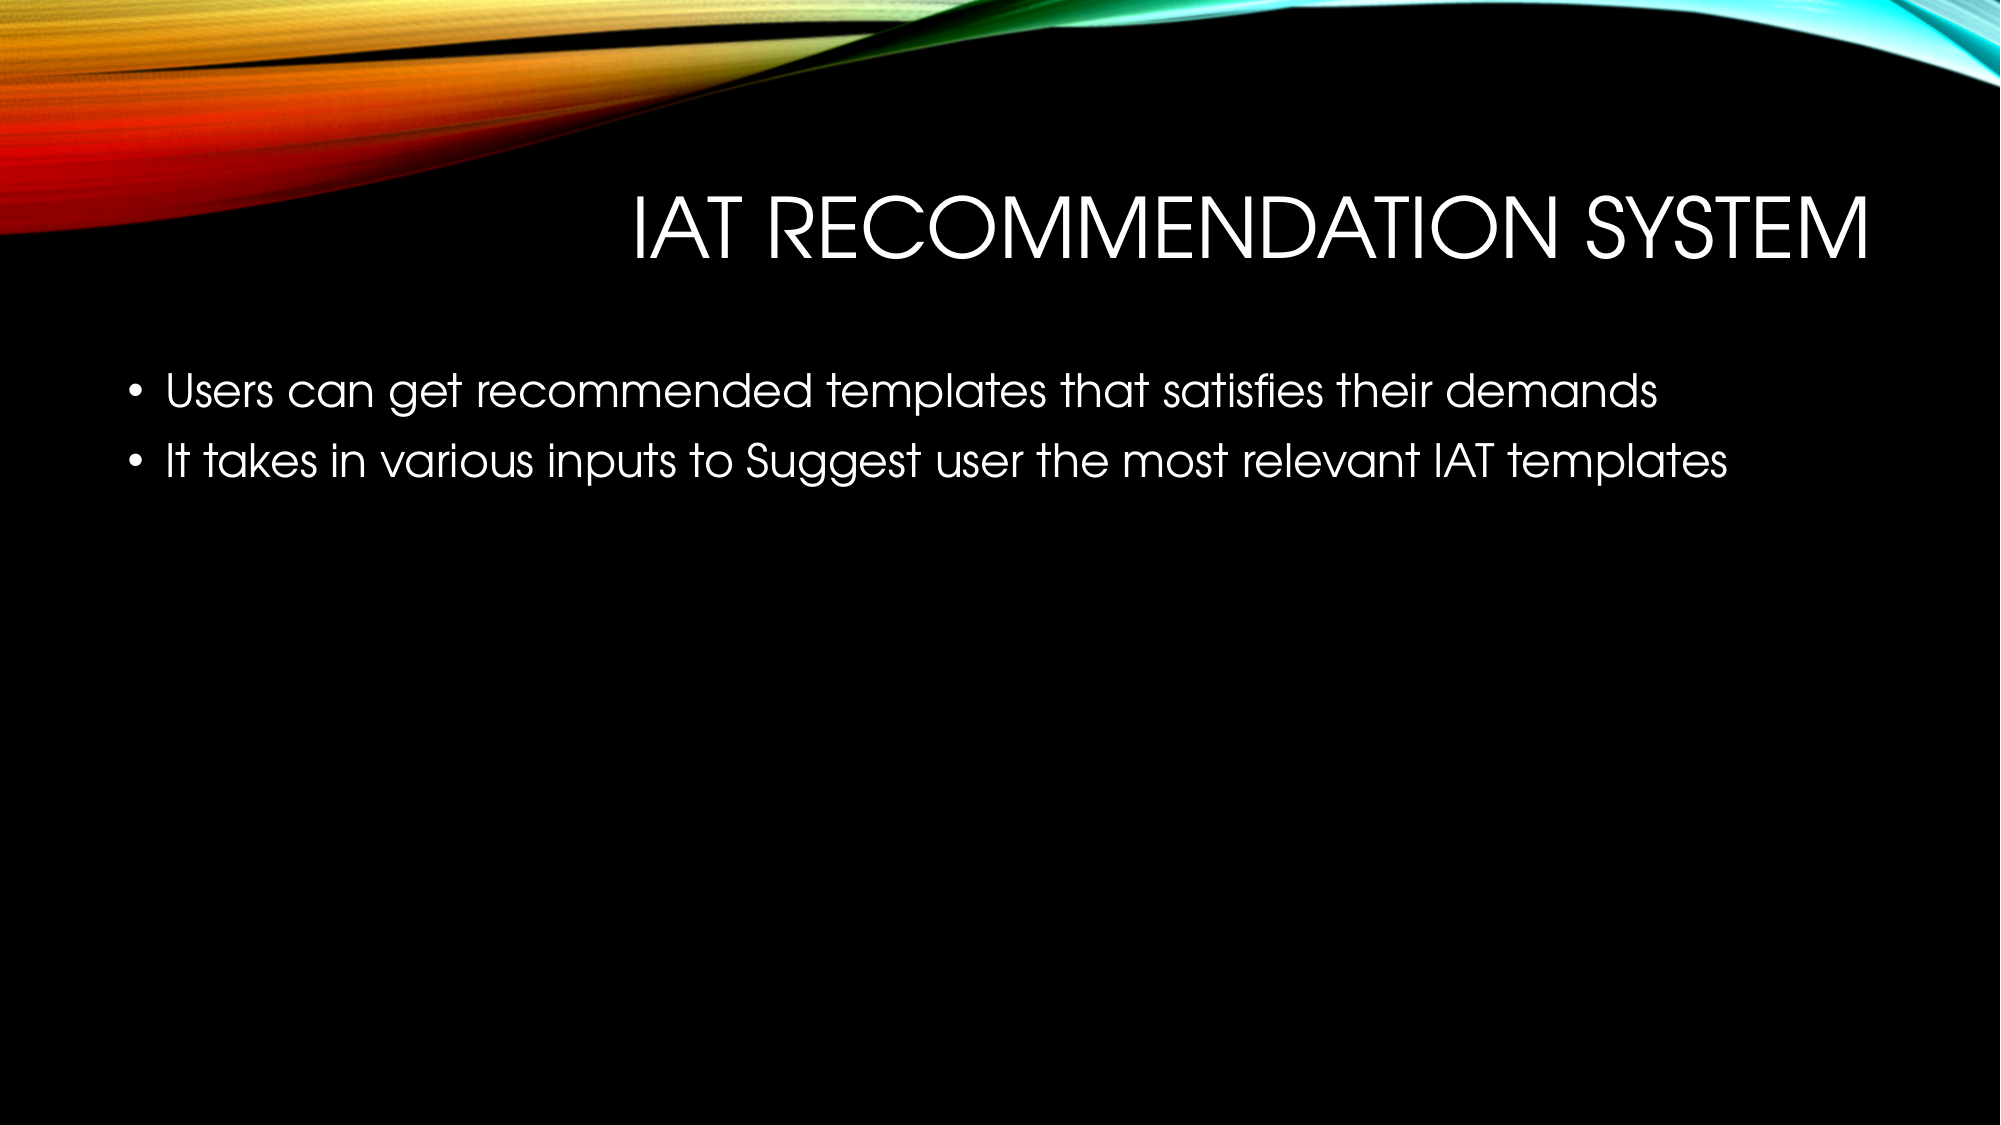

# IAT recommendation system
Users can get recommended templates that satisfies their demands
It takes in various inputs to Suggest user the most relevant IAT templates